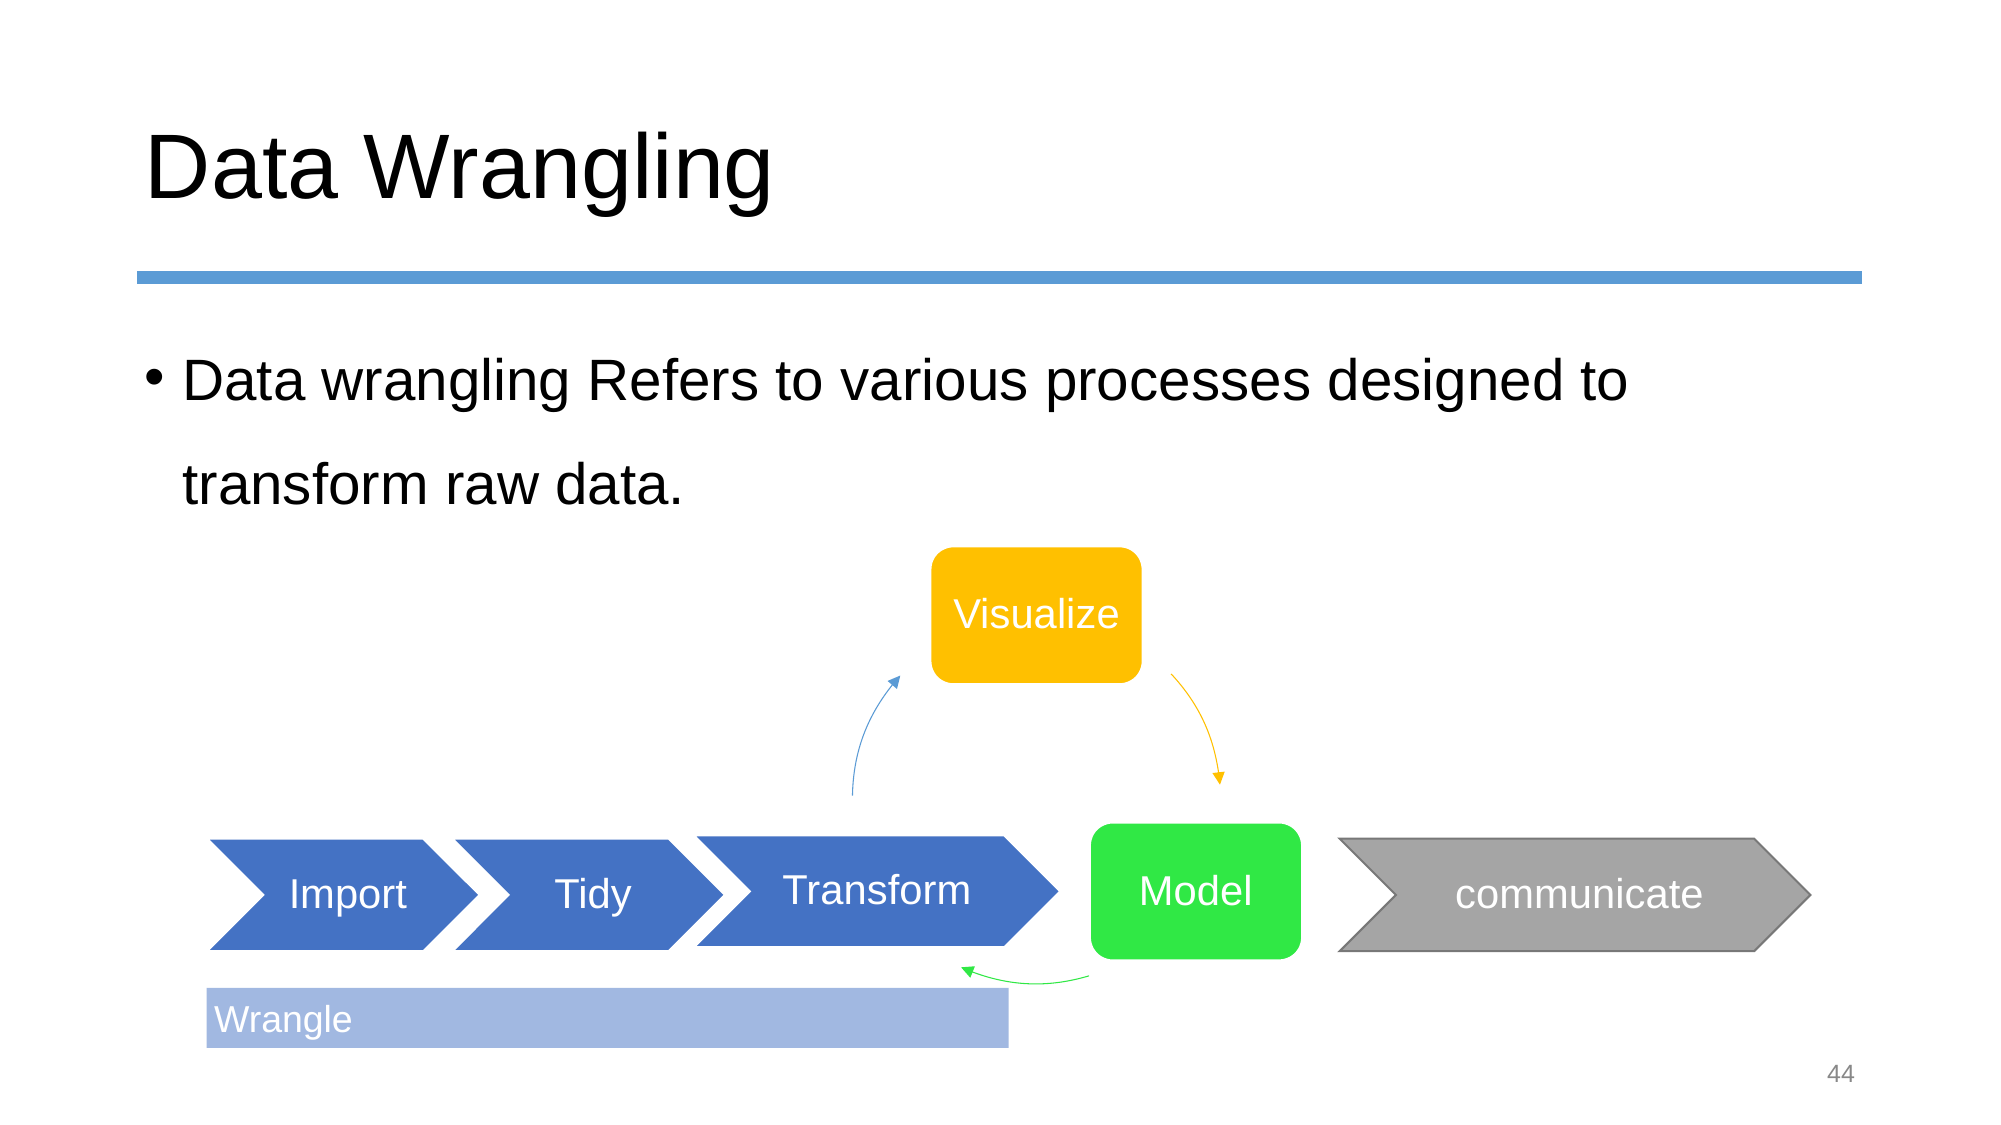

# Data Wrangling

Data wrangling Refers to various processes designed to transform raw data.

Visualize

Model

Transform

Import

Tidy

communicate
Wrangle
44